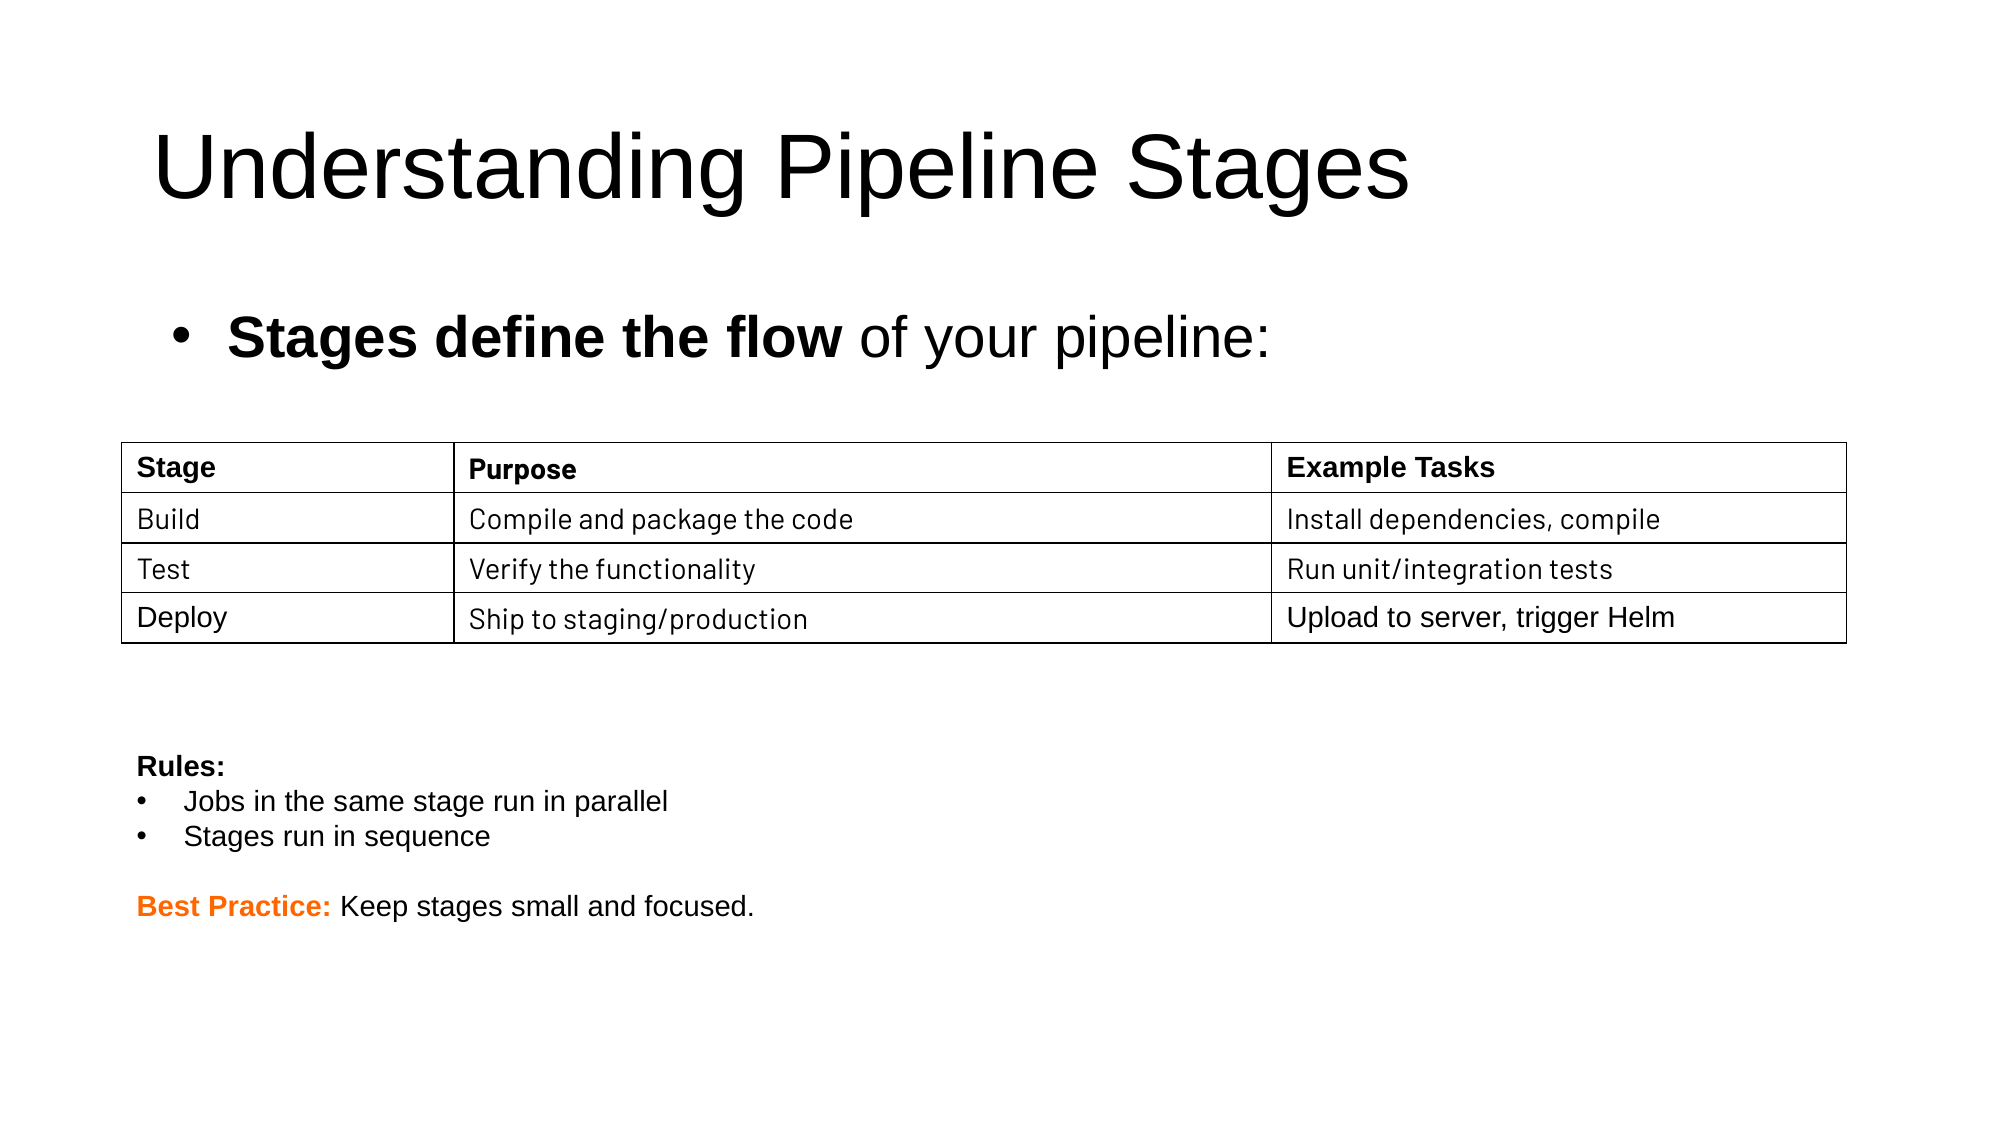

# Understanding Pipeline Stages
Stages define the flow of your pipeline:

| Stage | Purpose | Example Tasks |
| --- | --- | --- |
| Build | Compile and package the code | Install dependencies, compile |
| Test | Verify the functionality | Run unit/integration tests |
| Deploy | Ship to staging/production | Upload to server, trigger Helm |
Rules:
Jobs in the same stage run in parallel
Stages run in sequence

Best Practice: Keep stages small and focused.